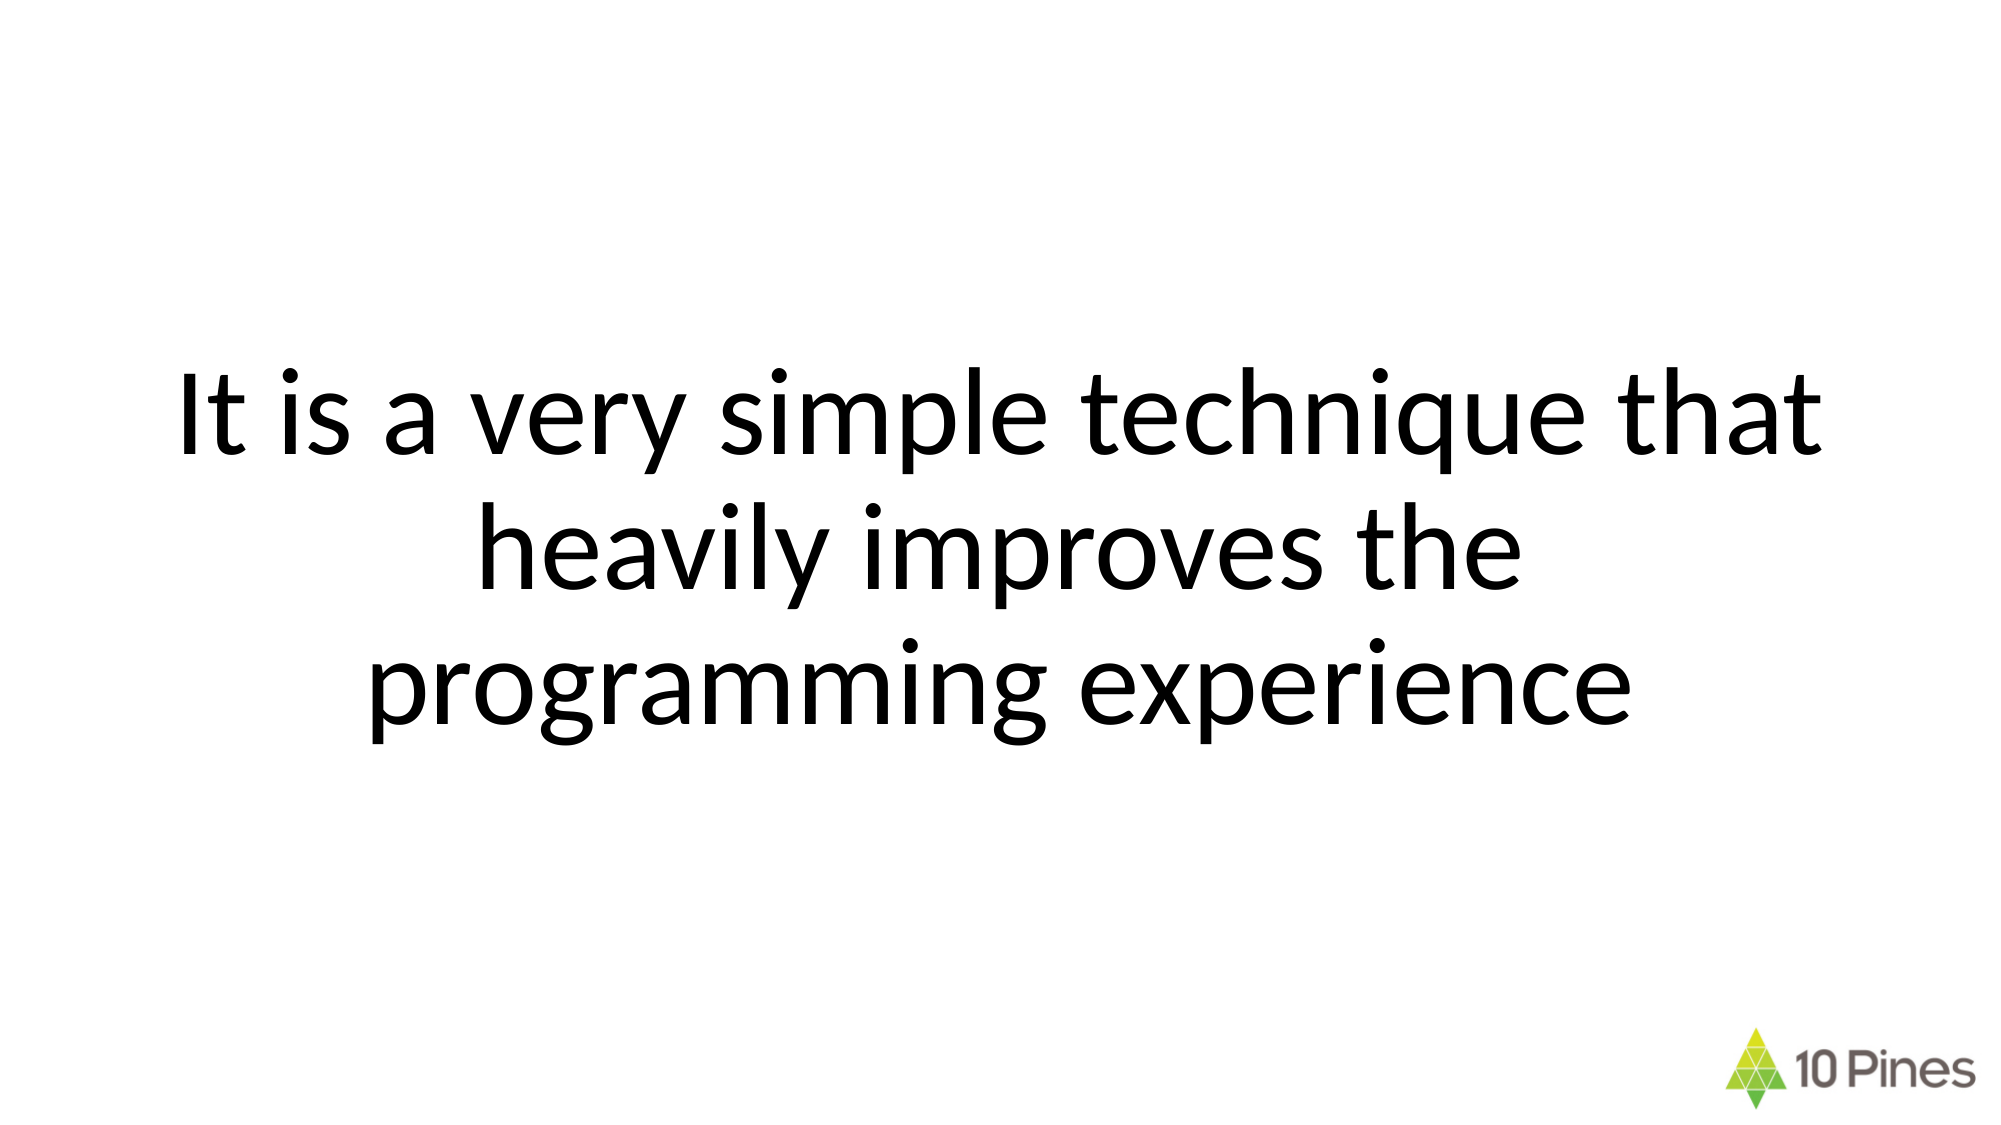

# It is a very simple technique that heavily improves the programming experience